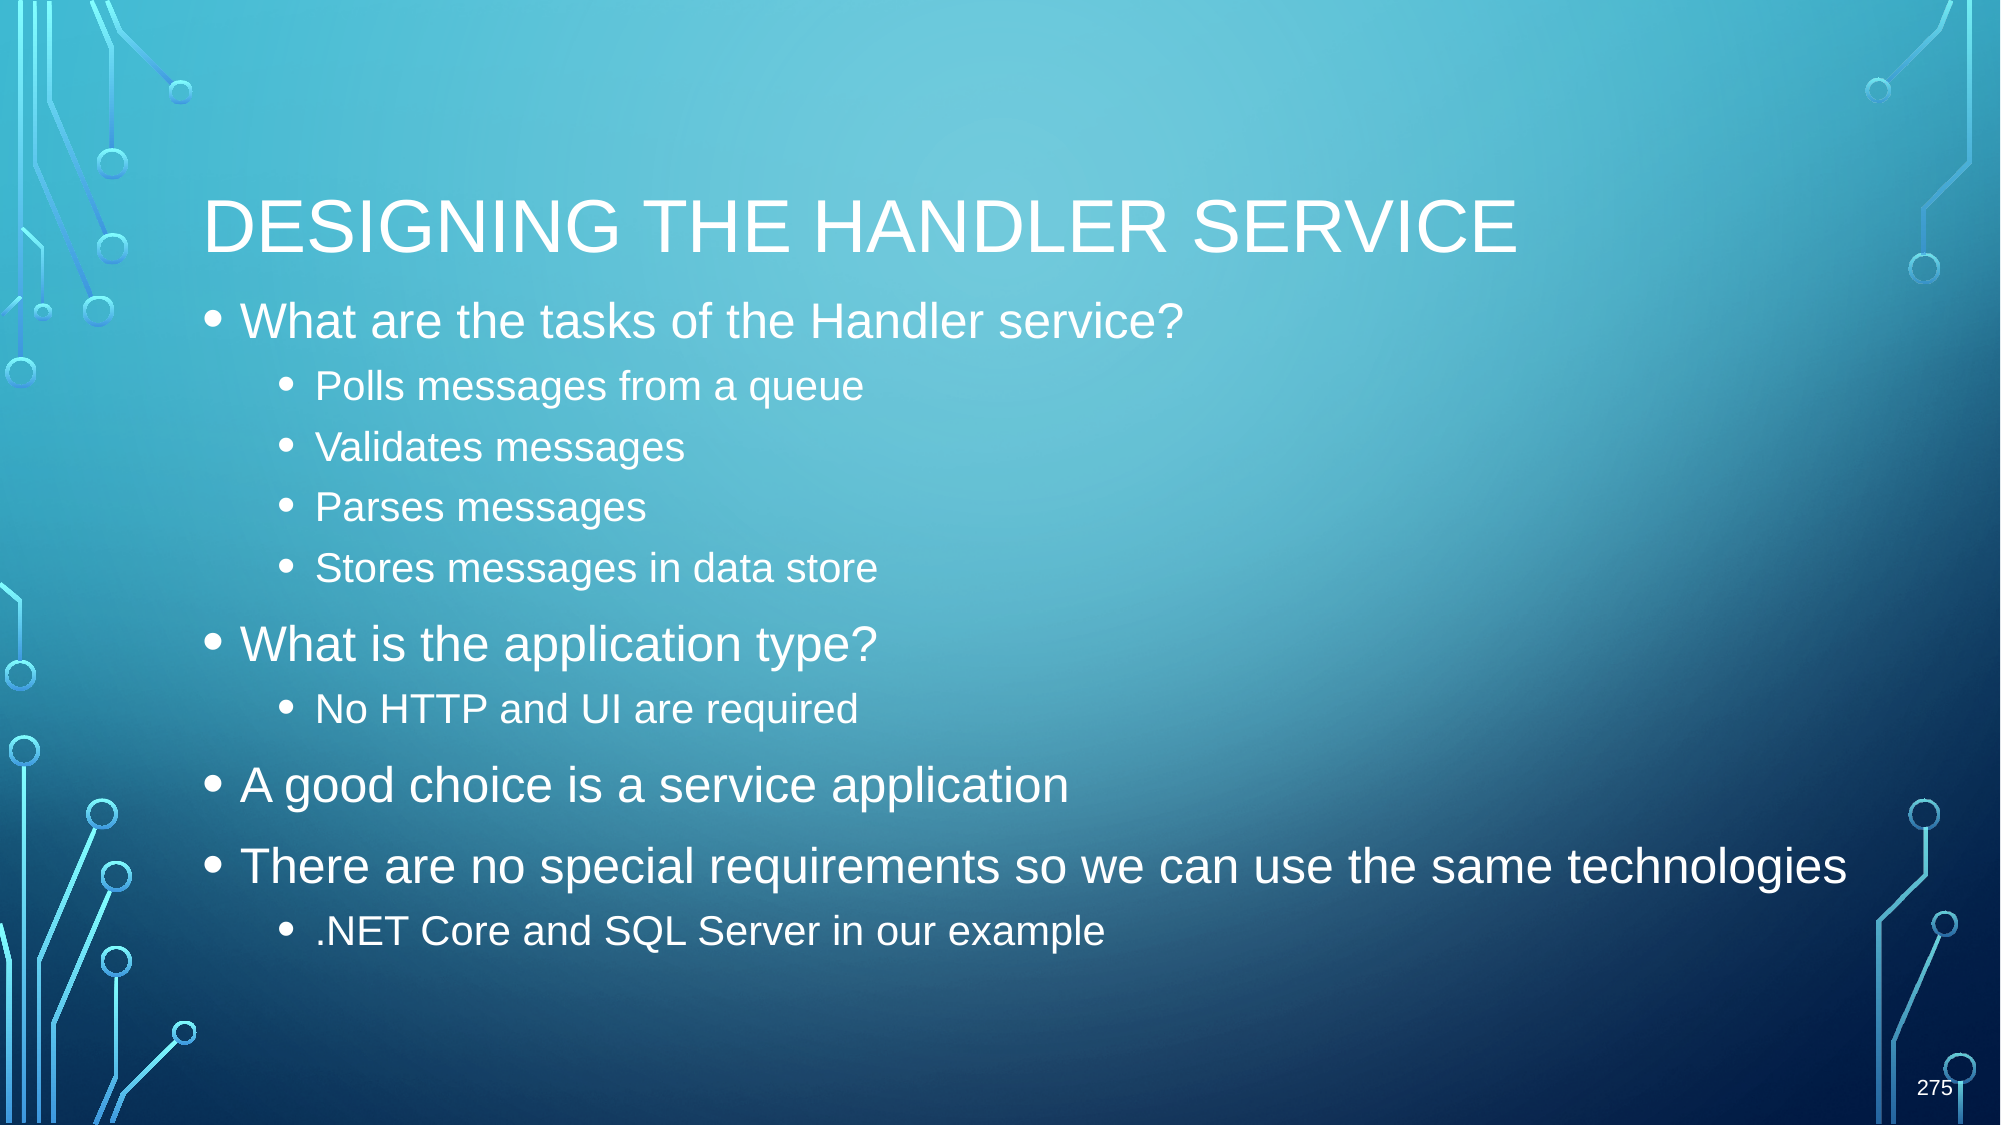

# Designing the Handler service
What are the tasks of the Handler service?
Polls messages from a queue
Validates messages
Parses messages
Stores messages in data store
What is the application type?
No HTTP and UI are required
A good choice is a service application
There are no special requirements so we can use the same technologies
.NET Core and SQL Server in our example
275